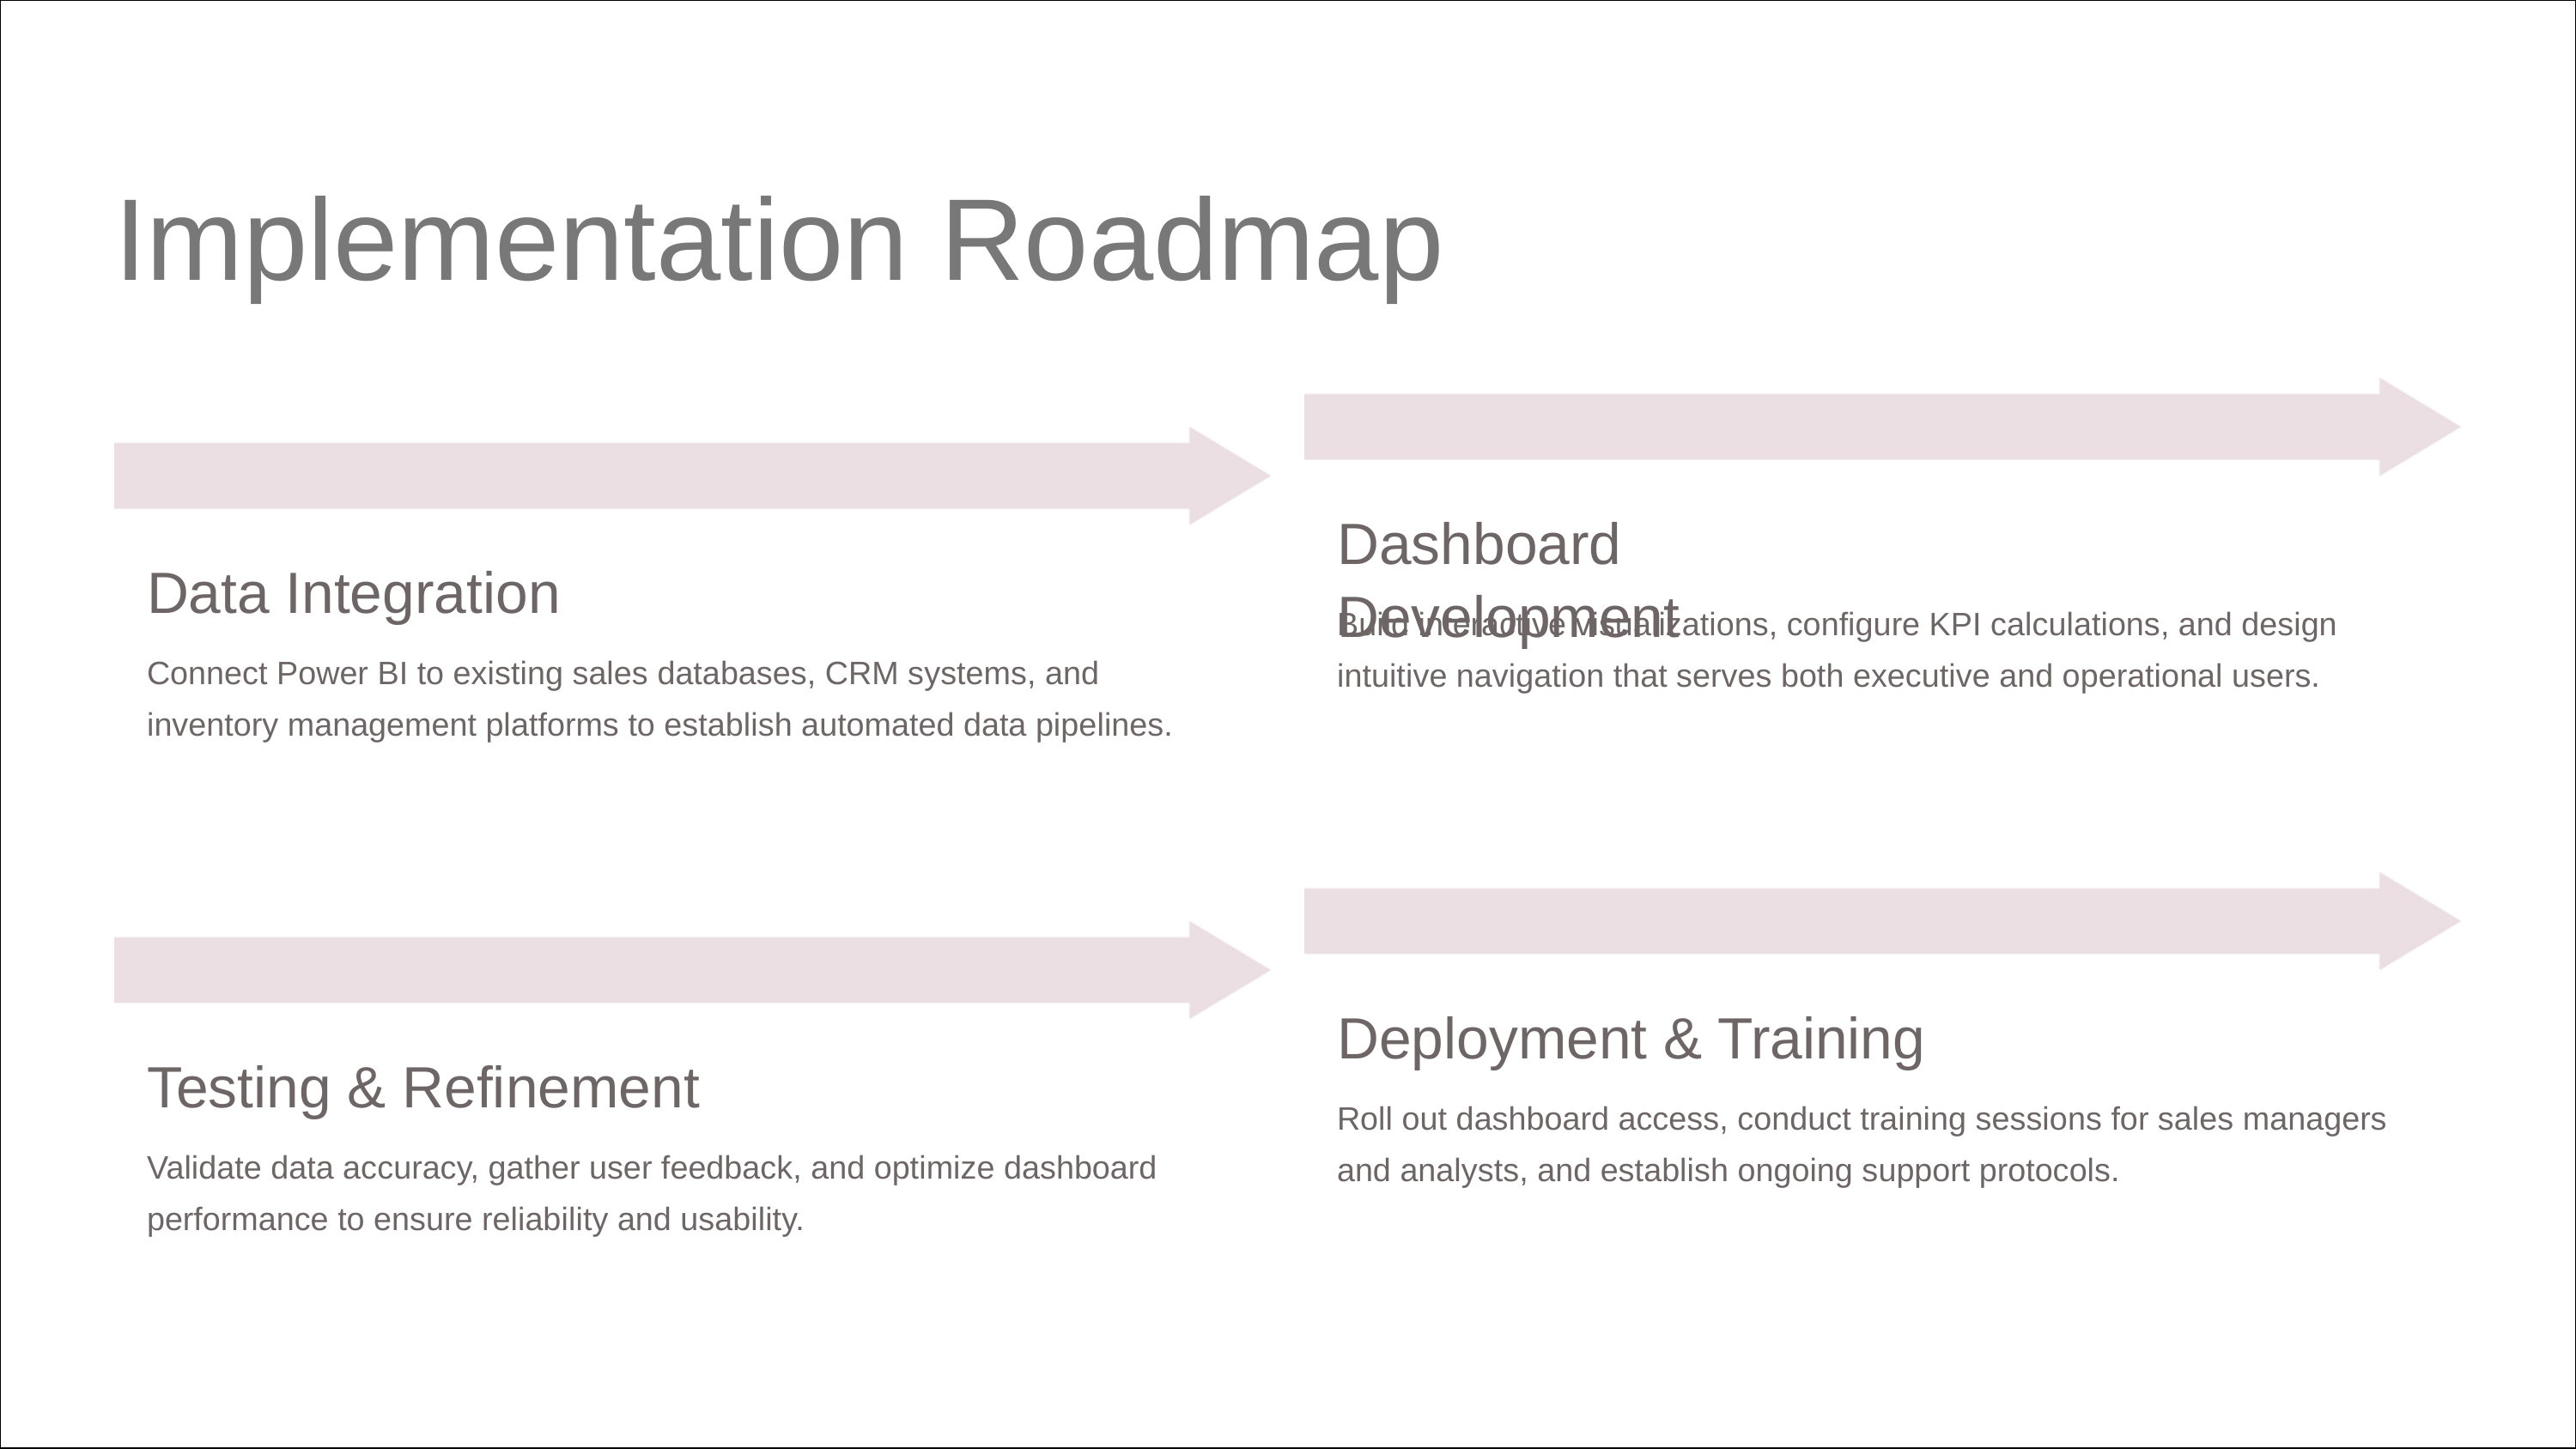

Implementation Roadmap

Dashboard Development
Data Integration
Build interactive visualizations, configure KPI calculations, and design intuitive navigation that serves both executive and operational users.
Connect Power BI to existing sales databases, CRM systems, and inventory management platforms to establish automated data pipelines.

Deployment & Training
Testing & Refinement
Roll out dashboard access, conduct training sessions for sales managers and analysts, and establish ongoing support protocols.
Validate data accuracy, gather user feedback, and optimize dashboard performance to ensure reliability and usability.